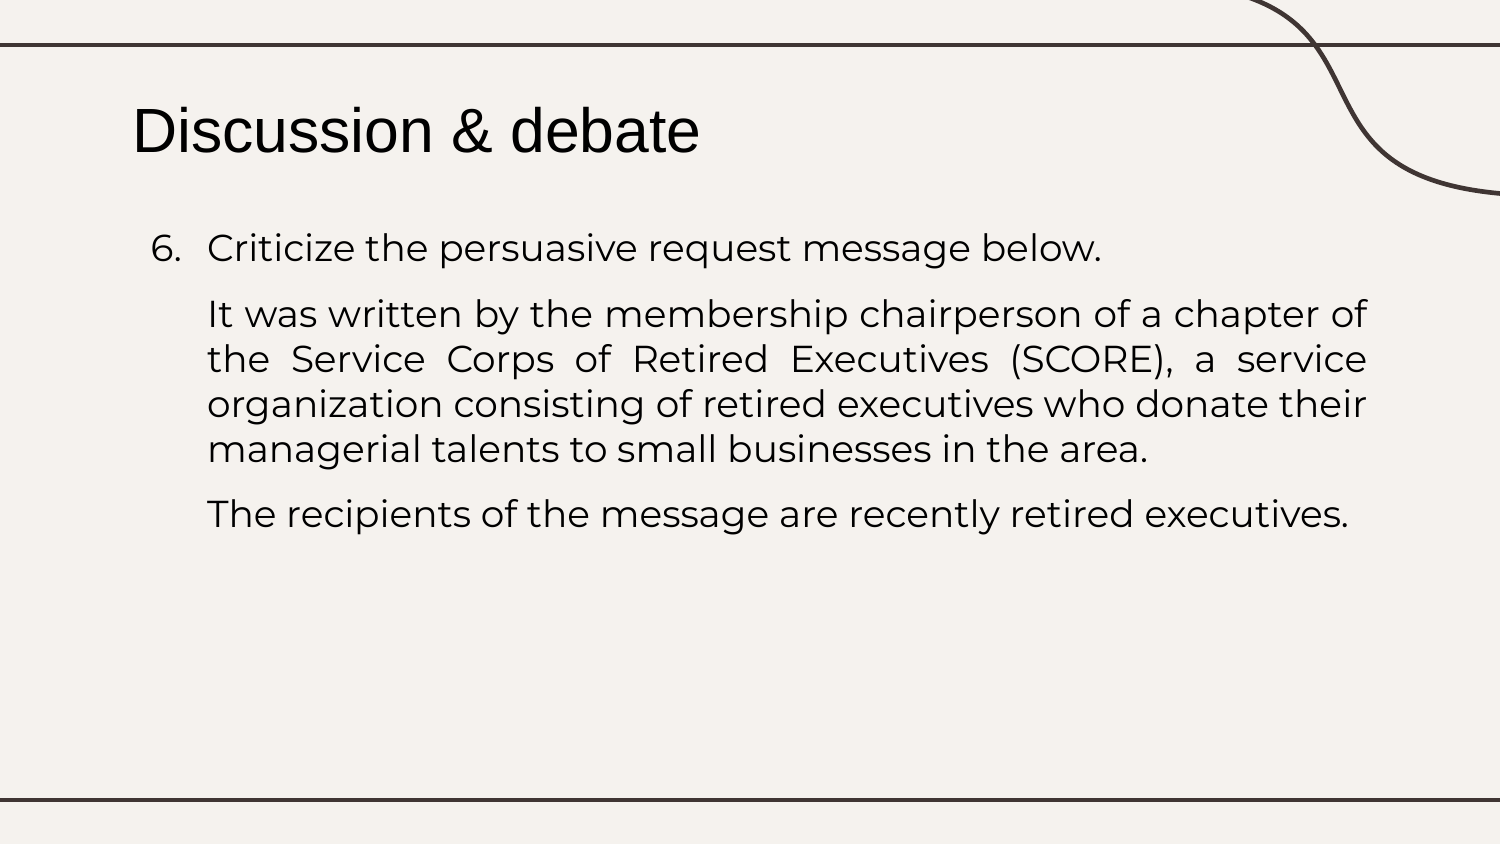

# Discussion & debate
Criticize the persuasive request message below.
It was written by the membership chairperson of a chapter of the Service Corps of Retired Executives (SCORE), a service organization consisting of retired executives who donate their managerial talents to small businesses in the area.
The recipients of the message are recently retired executives.